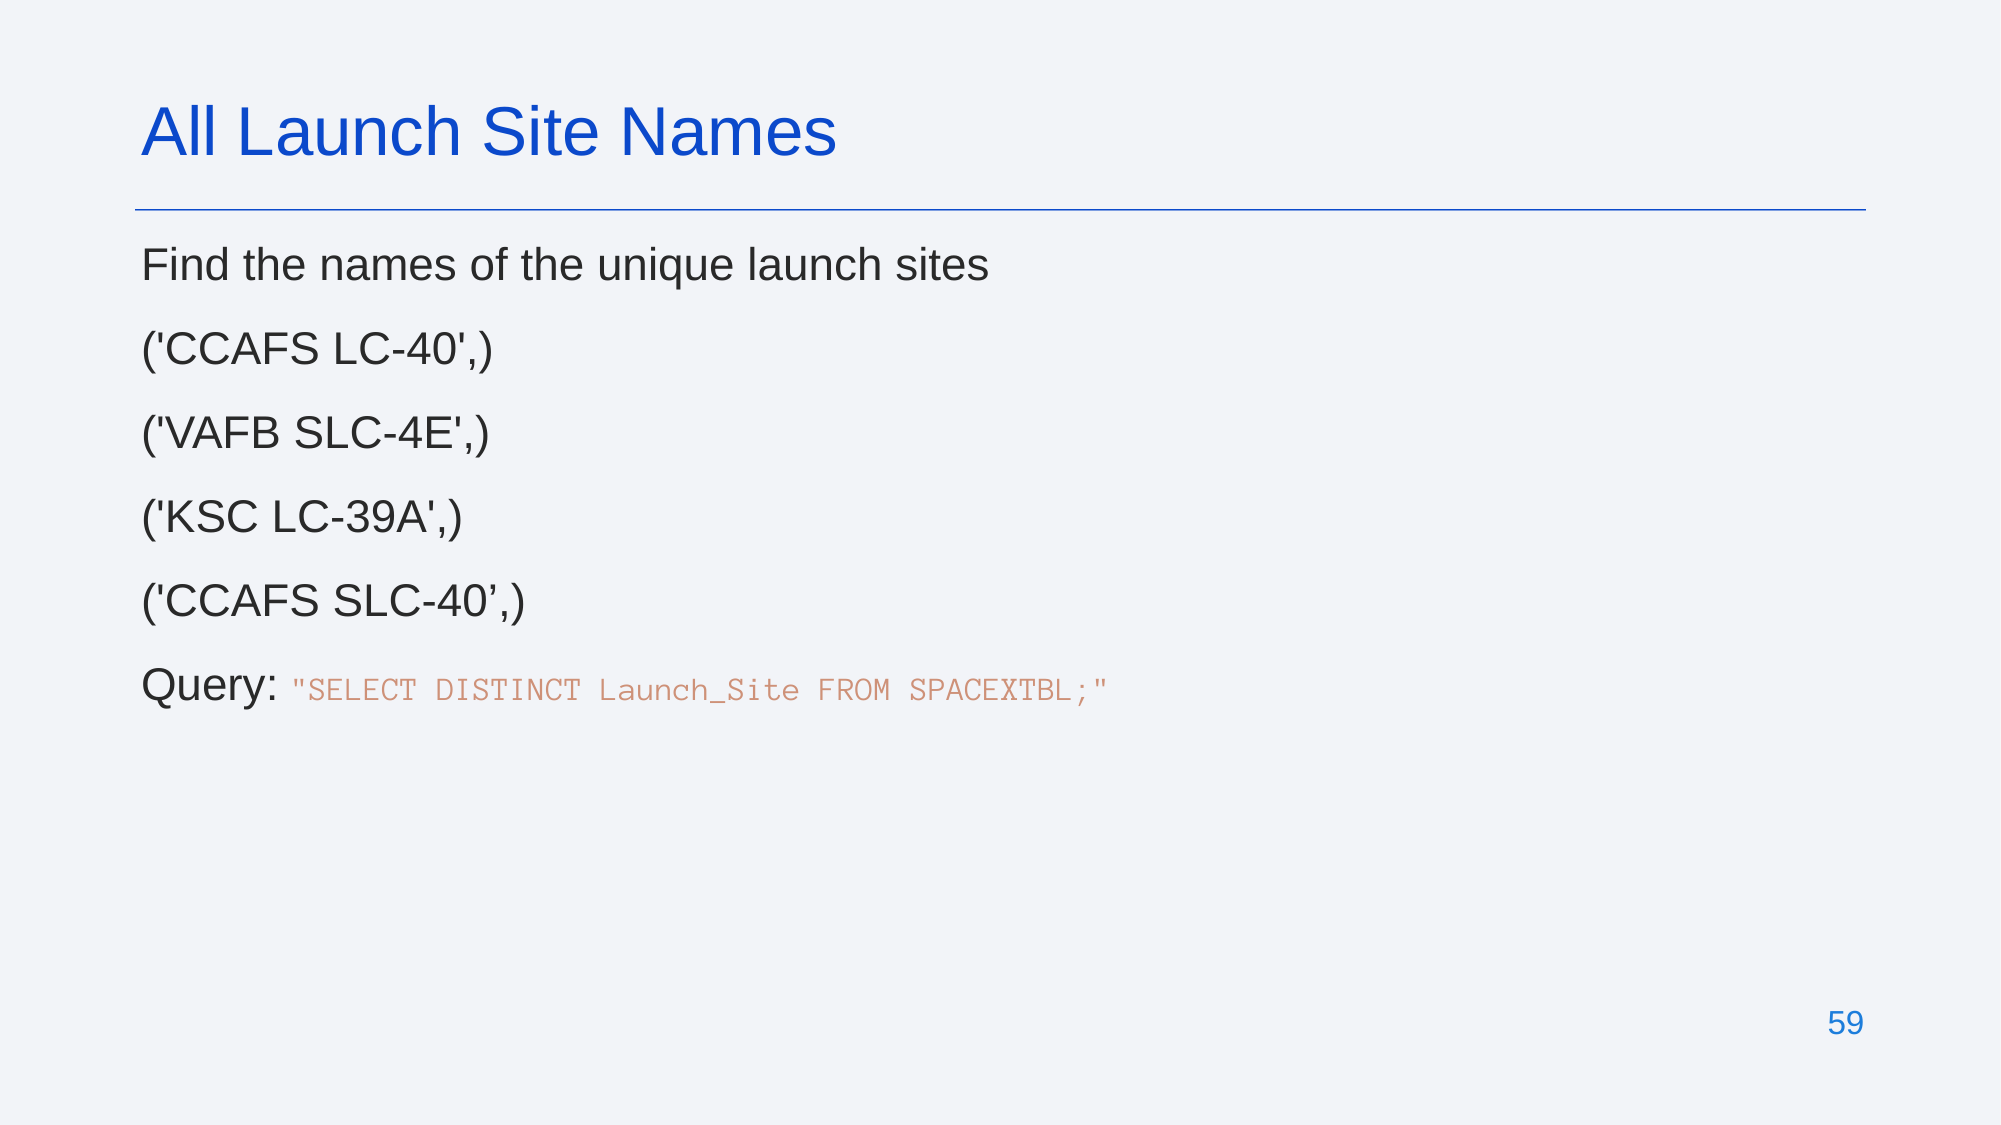

All Launch Site Names
Find the names of the unique launch sites
('CCAFS LC-40',)
('VAFB SLC-4E',)
('KSC LC-39A',)
('CCAFS SLC-40’,)
Query: "SELECT DISTINCT Launch_Site FROM SPACEXTBL;"

59